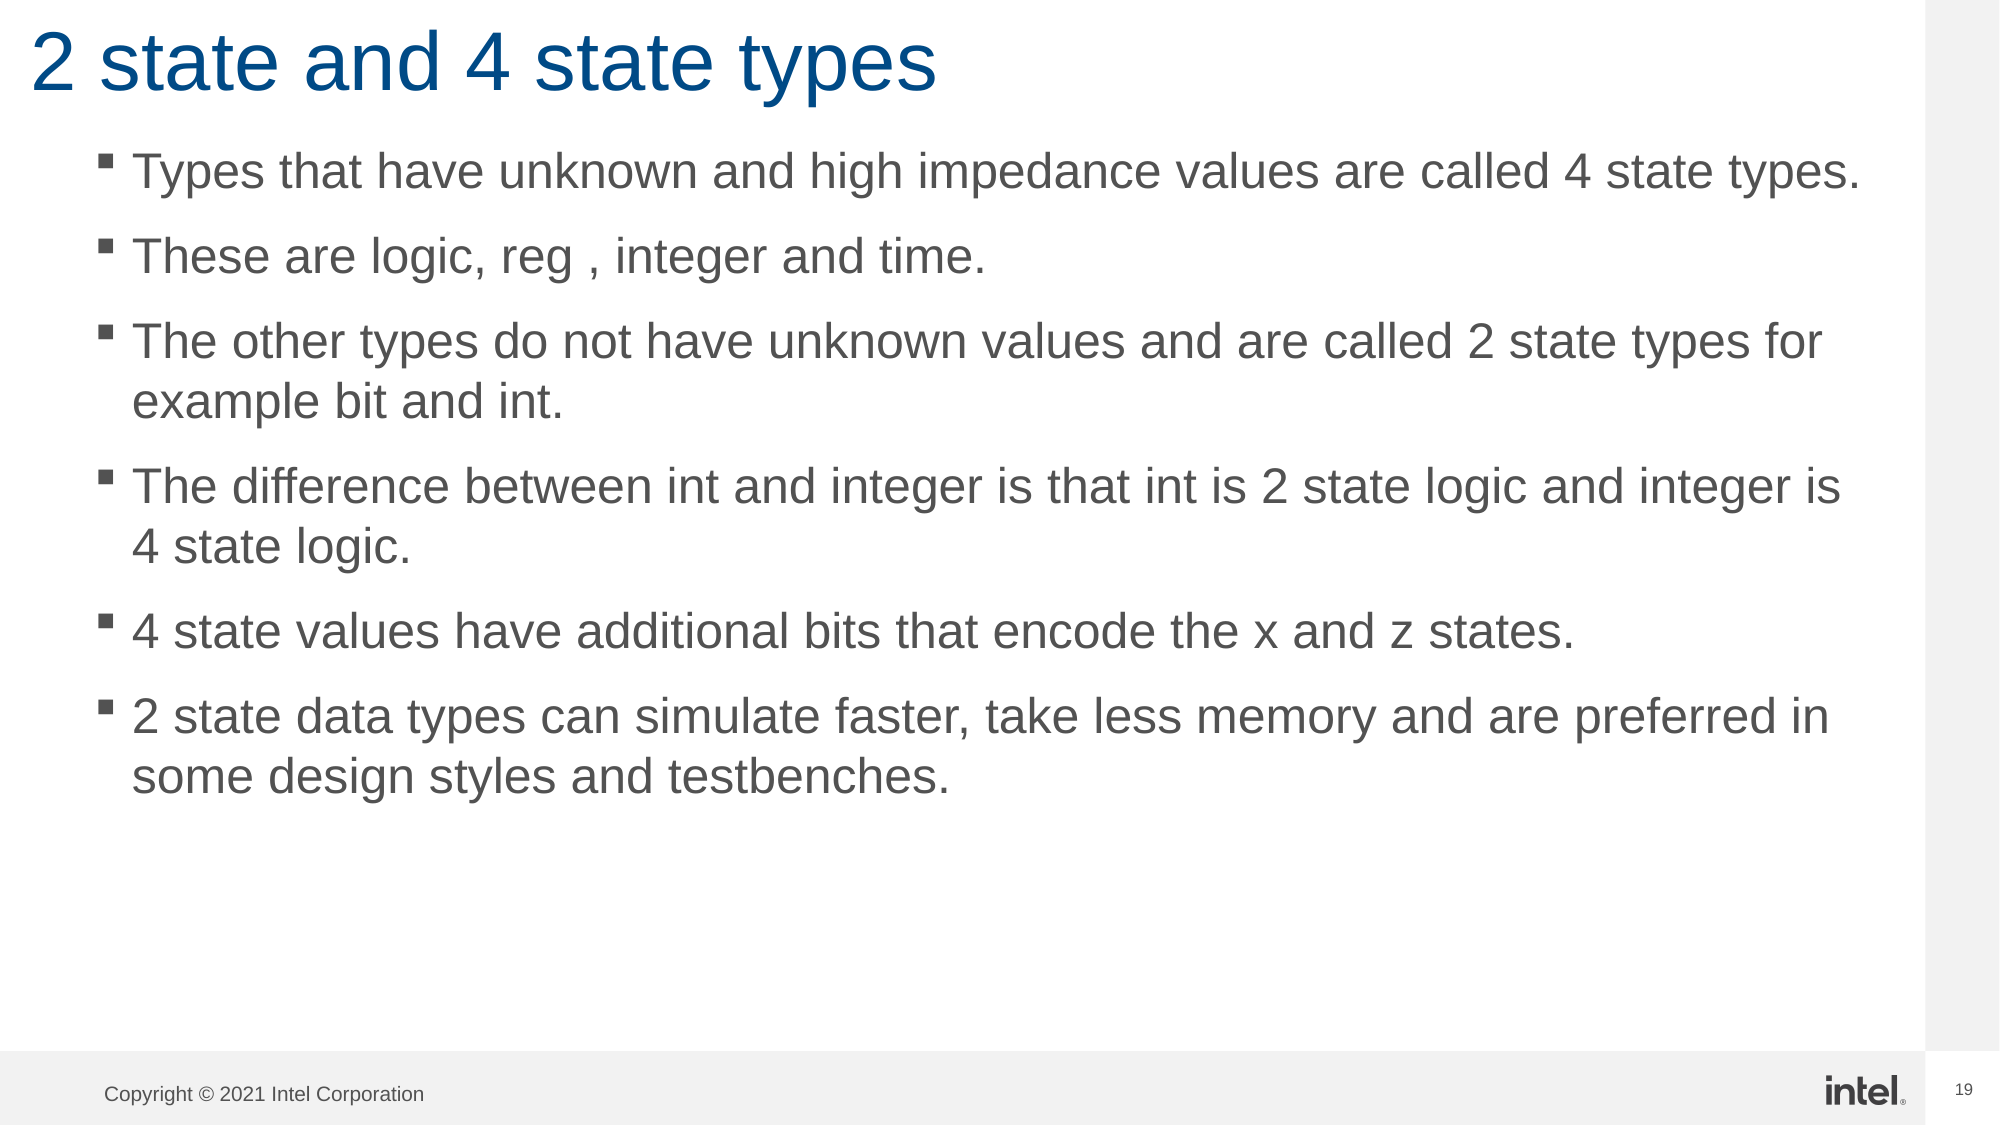

19

2 state and 4 state types
Types that have unknown and high impedance values are called 4 state types.
These are logic, reg , integer and time.
The other types do not have unknown values and are called 2 state types for example bit and int.
The difference between int and integer is that int is 2 state logic and integer is 4 state logic.
4 state values have additional bits that encode the x and z states.
2 state data types can simulate faster, take less memory and are preferred in some design styles and testbenches.